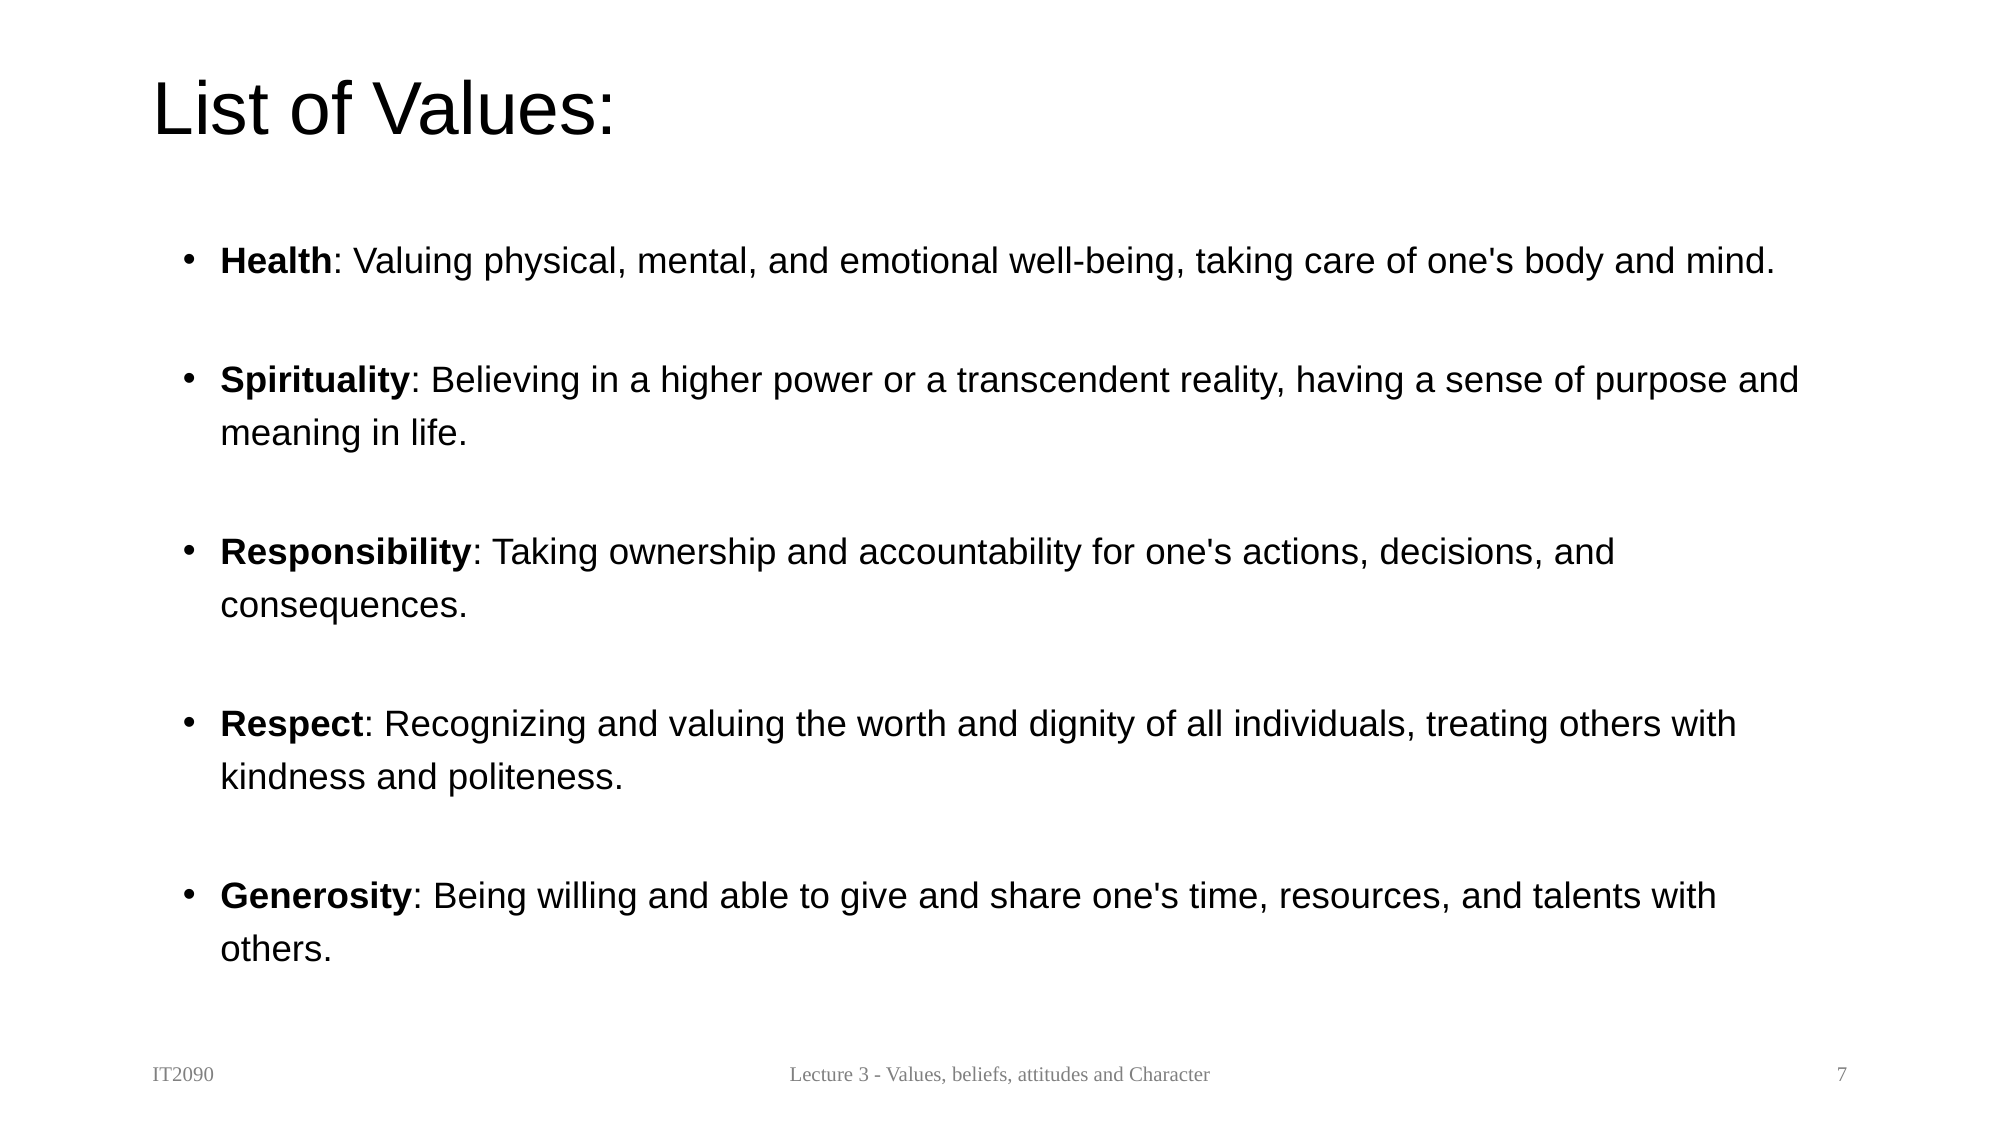

# List of Values:
Health: Valuing physical, mental, and emotional well-being, taking care of one's body and mind.

Spirituality: Believing in a higher power or a transcendent reality, having a sense of purpose and meaning in life.

Responsibility: Taking ownership and accountability for one's actions, decisions, and consequences.

Respect: Recognizing and valuing the worth and dignity of all individuals, treating others with kindness and politeness.

Generosity: Being willing and able to give and share one's time, resources, and talents with others.
IT2090
Lecture 3 - Values, beliefs, attitudes and Character
7